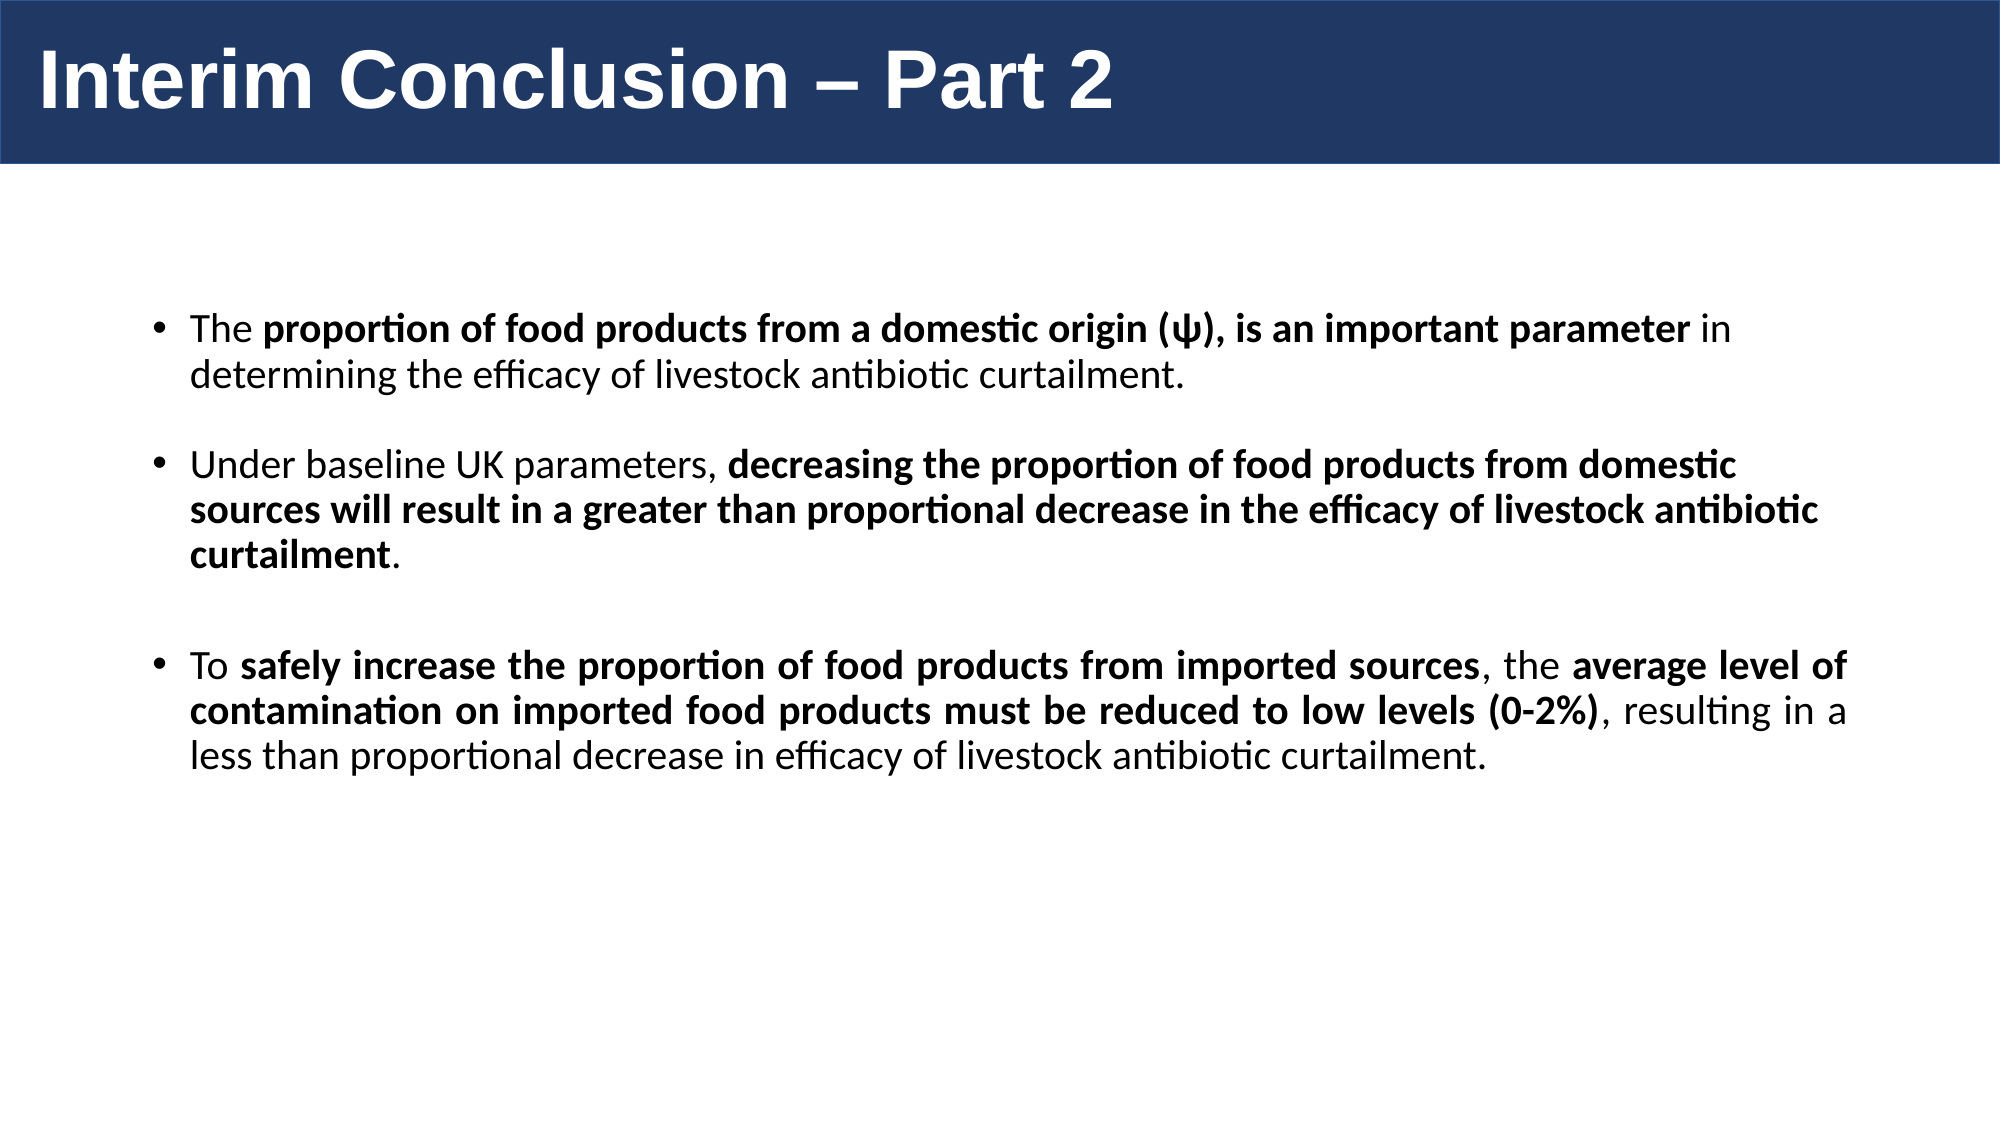

Interim Conclusion – Part 2
The proportion of food products from a domestic origin (ψ), is an important parameter in determining the efficacy of livestock antibiotic curtailment.

Under baseline UK parameters, decreasing the proportion of food products from domestic sources will result in a greater than proportional decrease in the efficacy of livestock antibiotic curtailment.

To safely increase the proportion of food products from imported sources, the average level of contamination on imported food products must be reduced to low levels (0-2%), resulting in a less than proportional decrease in efficacy of livestock antibiotic curtailment.